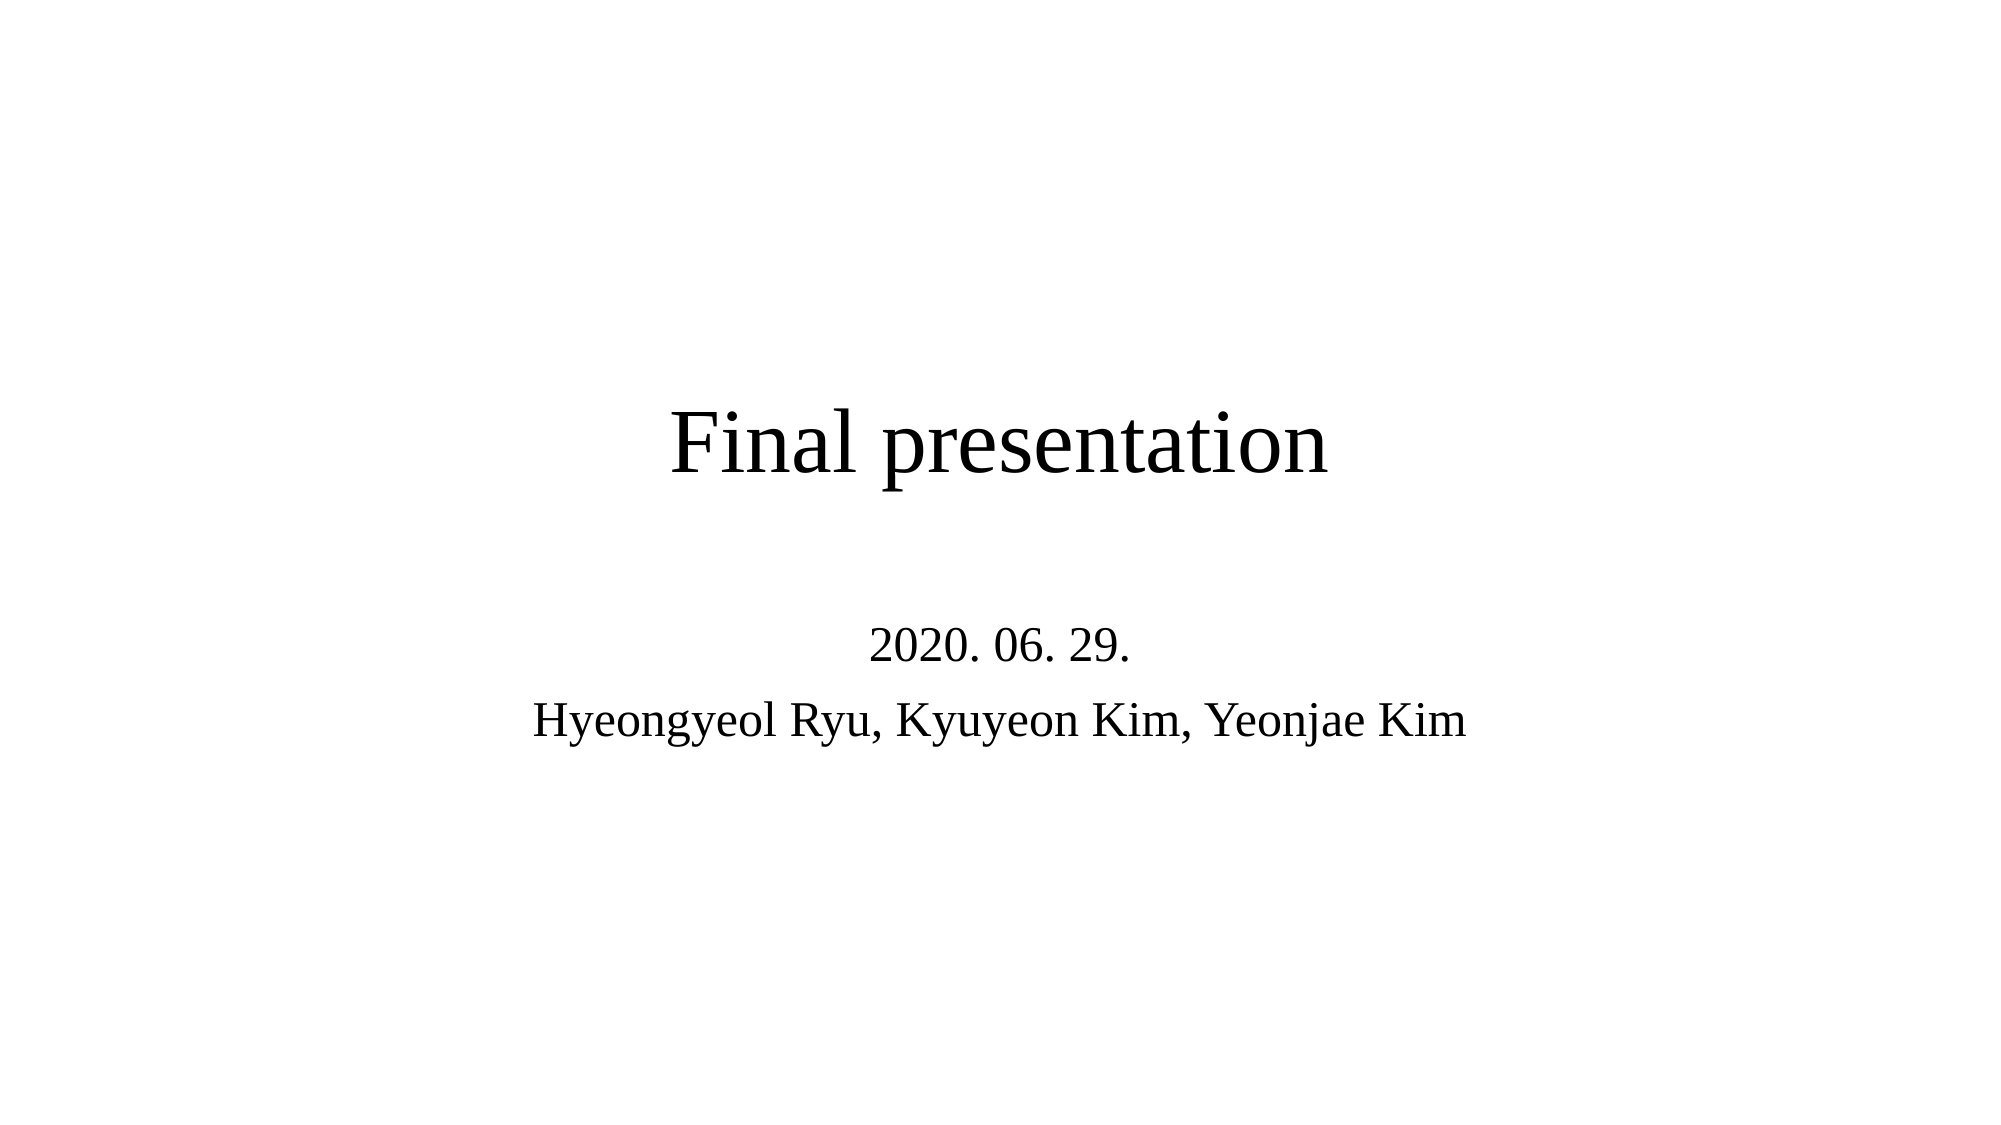

# Final presentation
2020. 06. 29.
Hyeongyeol Ryu, Kyuyeon Kim, Yeonjae Kim